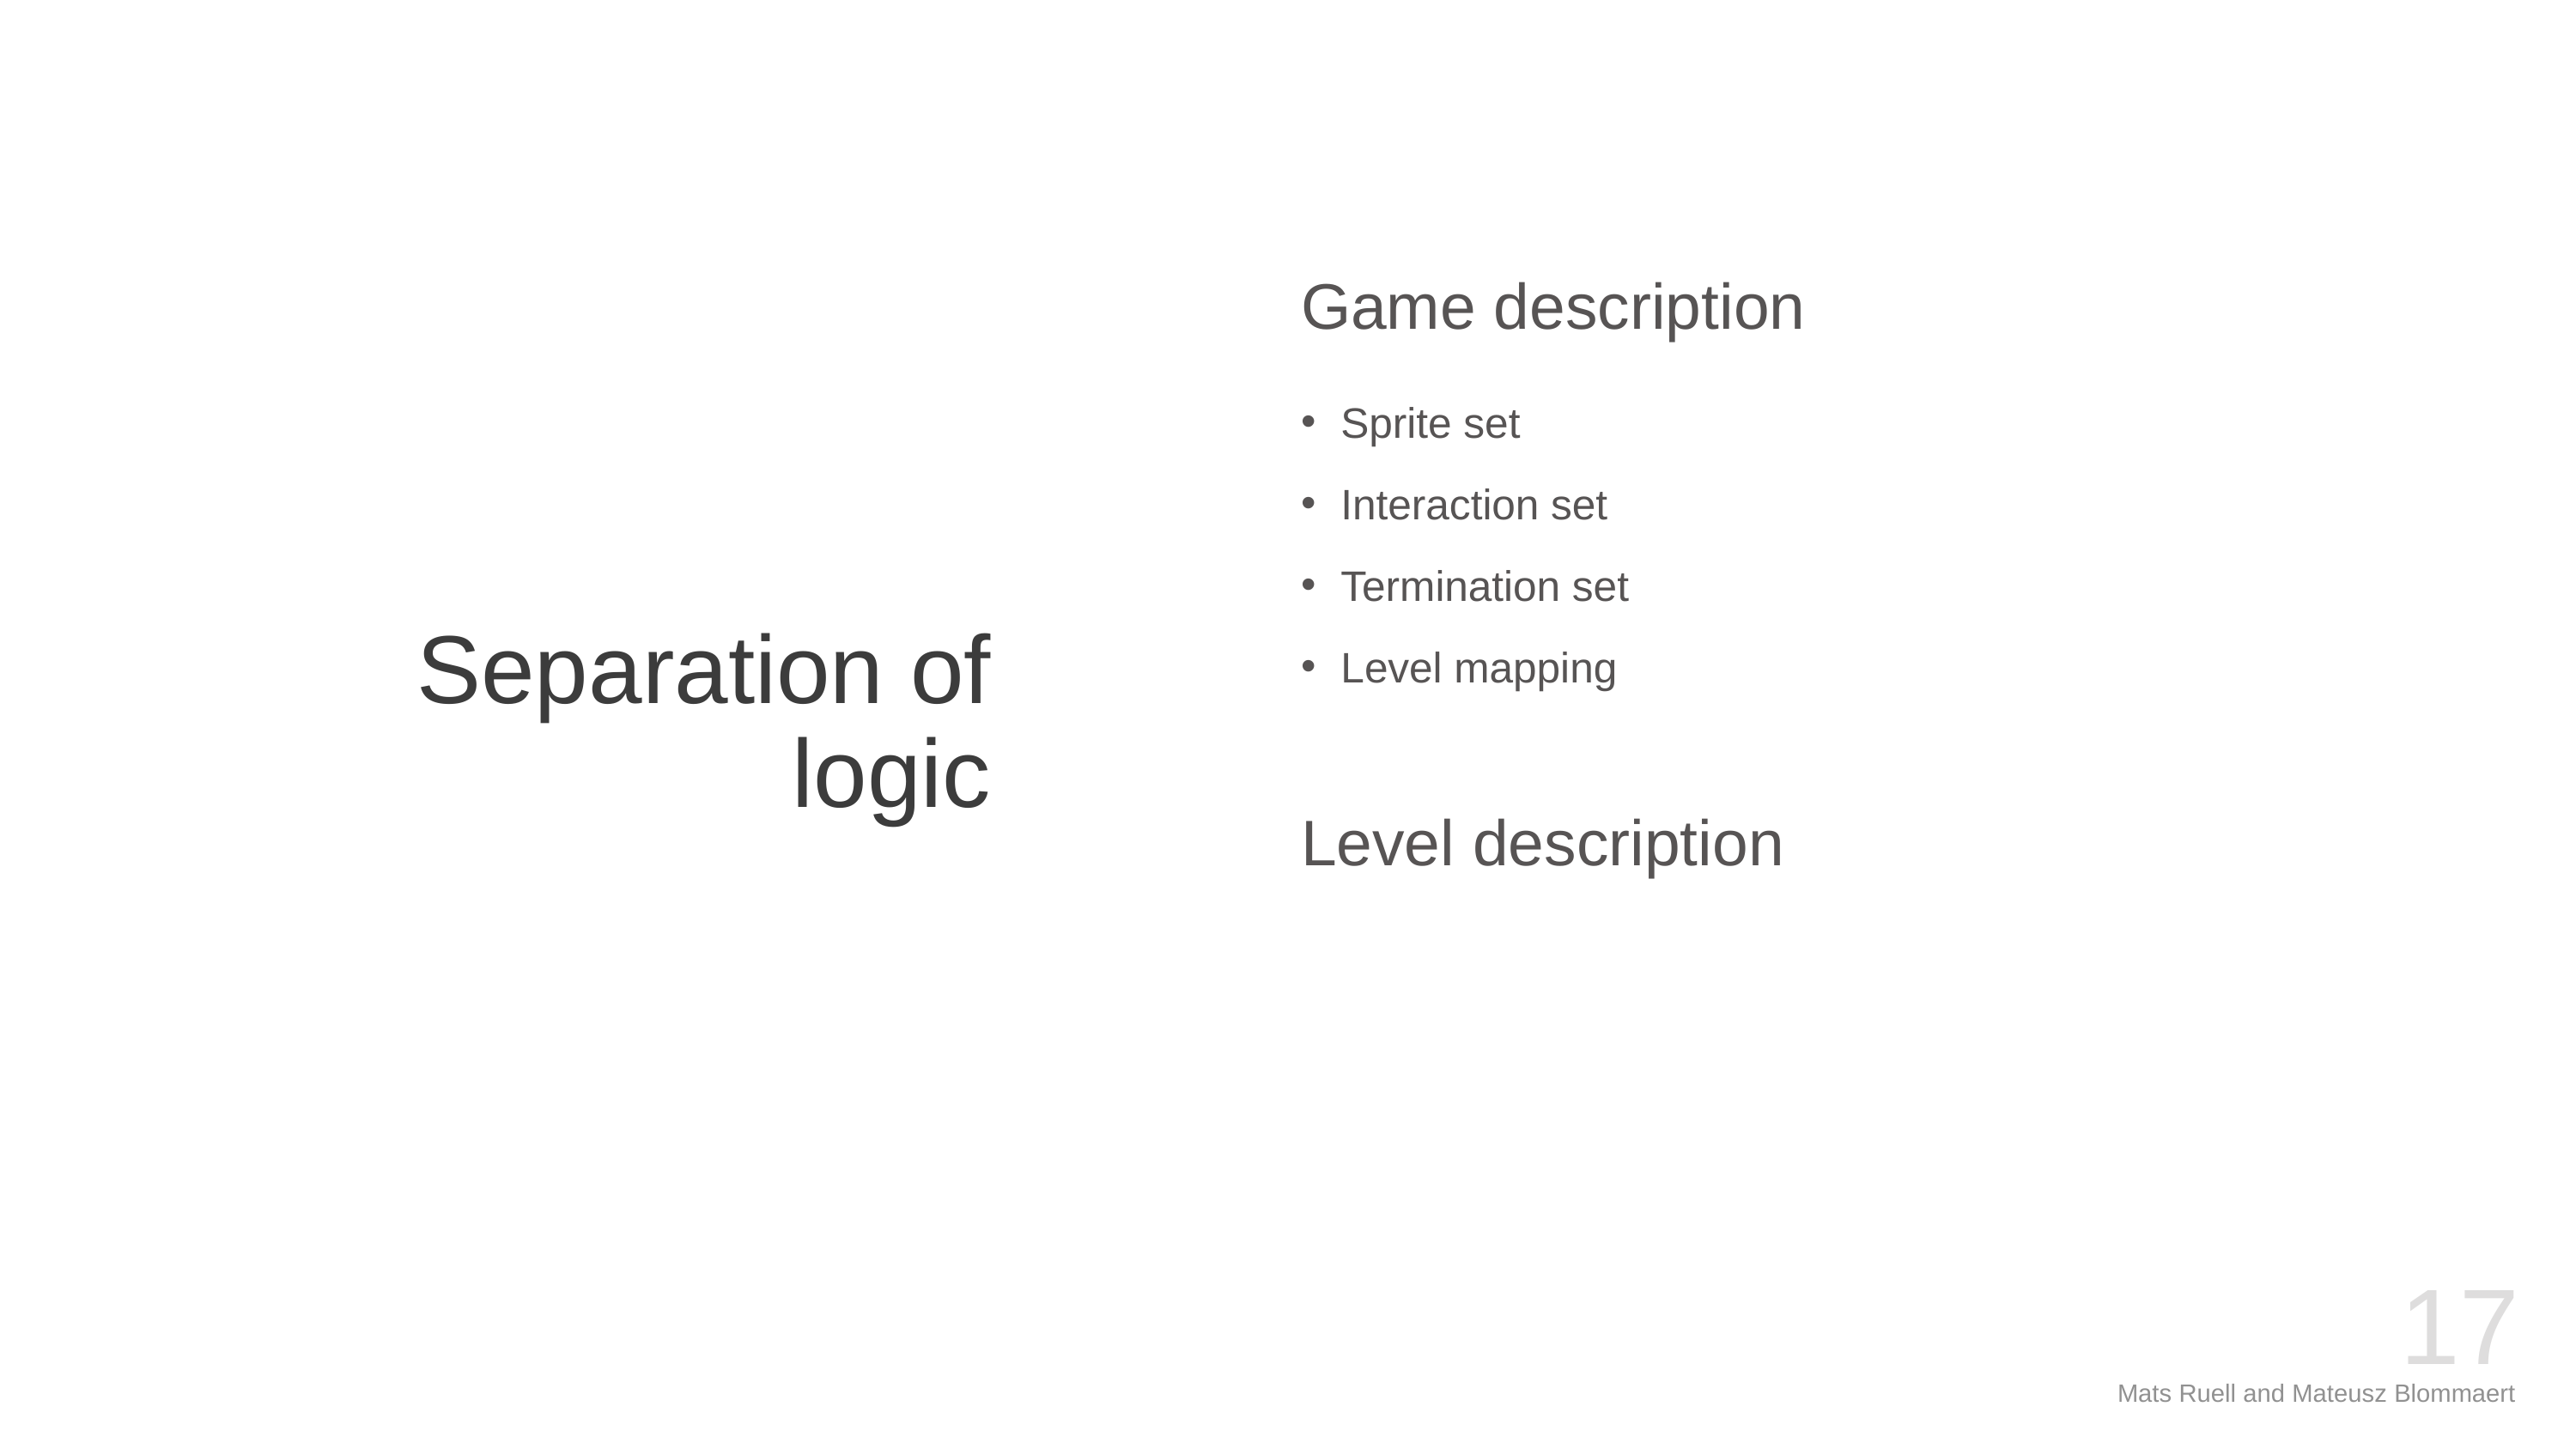

Game description
Sprite set
Interaction set
Termination set
Level mapping
# Separation of logic
Level description

17
Mats Ruell and Mateusz Blommaert